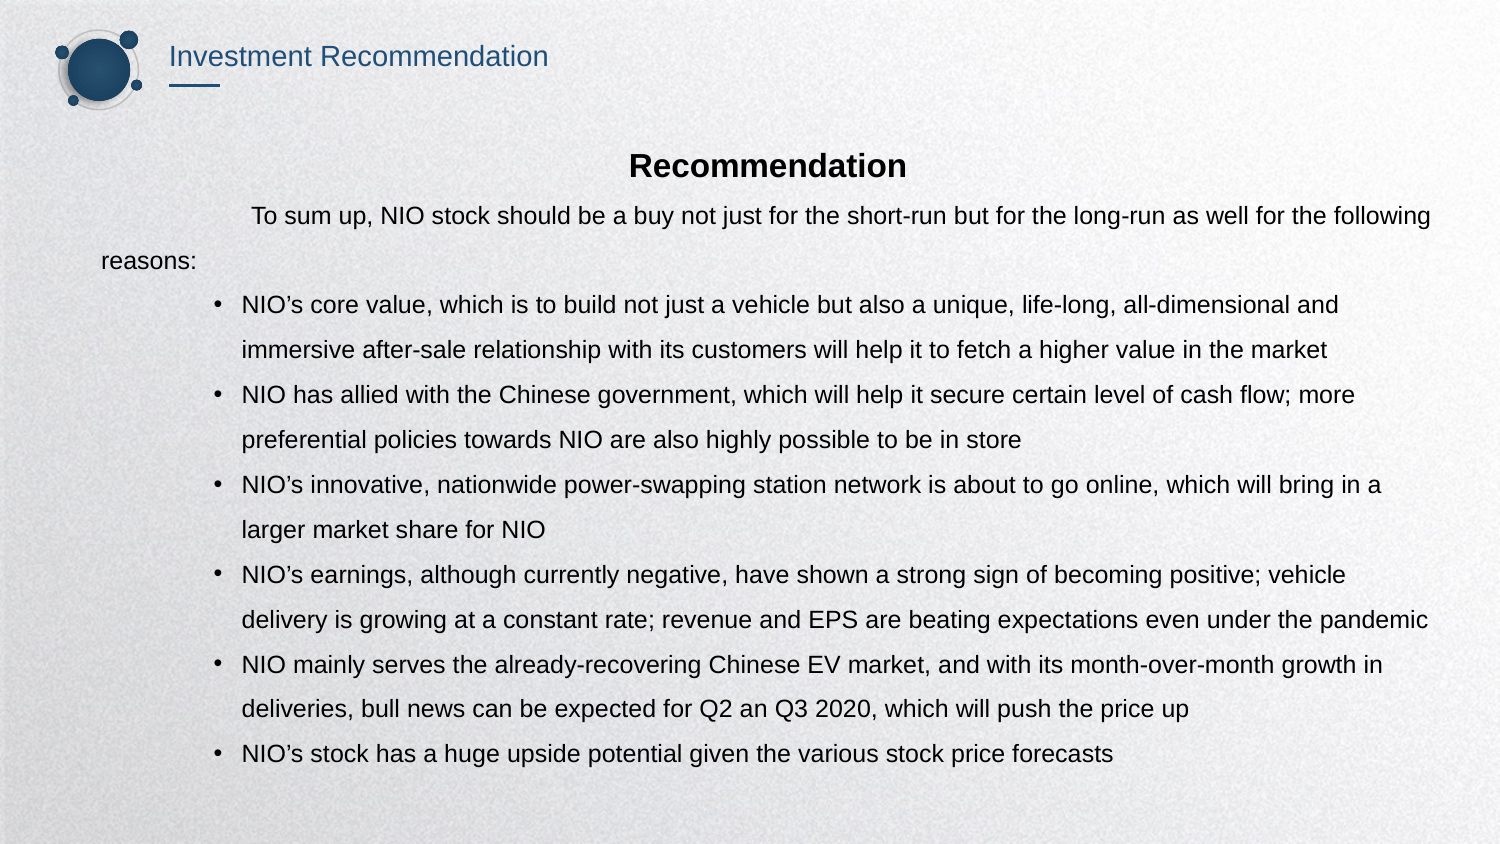

Investment Recommendation
Recommendation
	To sum up, NIO stock should be a buy not just for the short-run but for the long-run as well for the following reasons:
NIO’s core value, which is to build not just a vehicle but also a unique, life-long, all-dimensional and immersive after-sale relationship with its customers will help it to fetch a higher value in the market
NIO has allied with the Chinese government, which will help it secure certain level of cash flow; more preferential policies towards NIO are also highly possible to be in store
NIO’s innovative, nationwide power-swapping station network is about to go online, which will bring in a larger market share for NIO
NIO’s earnings, although currently negative, have shown a strong sign of becoming positive; vehicle delivery is growing at a constant rate; revenue and EPS are beating expectations even under the pandemic
NIO mainly serves the already-recovering Chinese EV market, and with its month-over-month growth in deliveries, bull news can be expected for Q2 an Q3 2020, which will push the price up
NIO’s stock has a huge upside potential given the various stock price forecasts